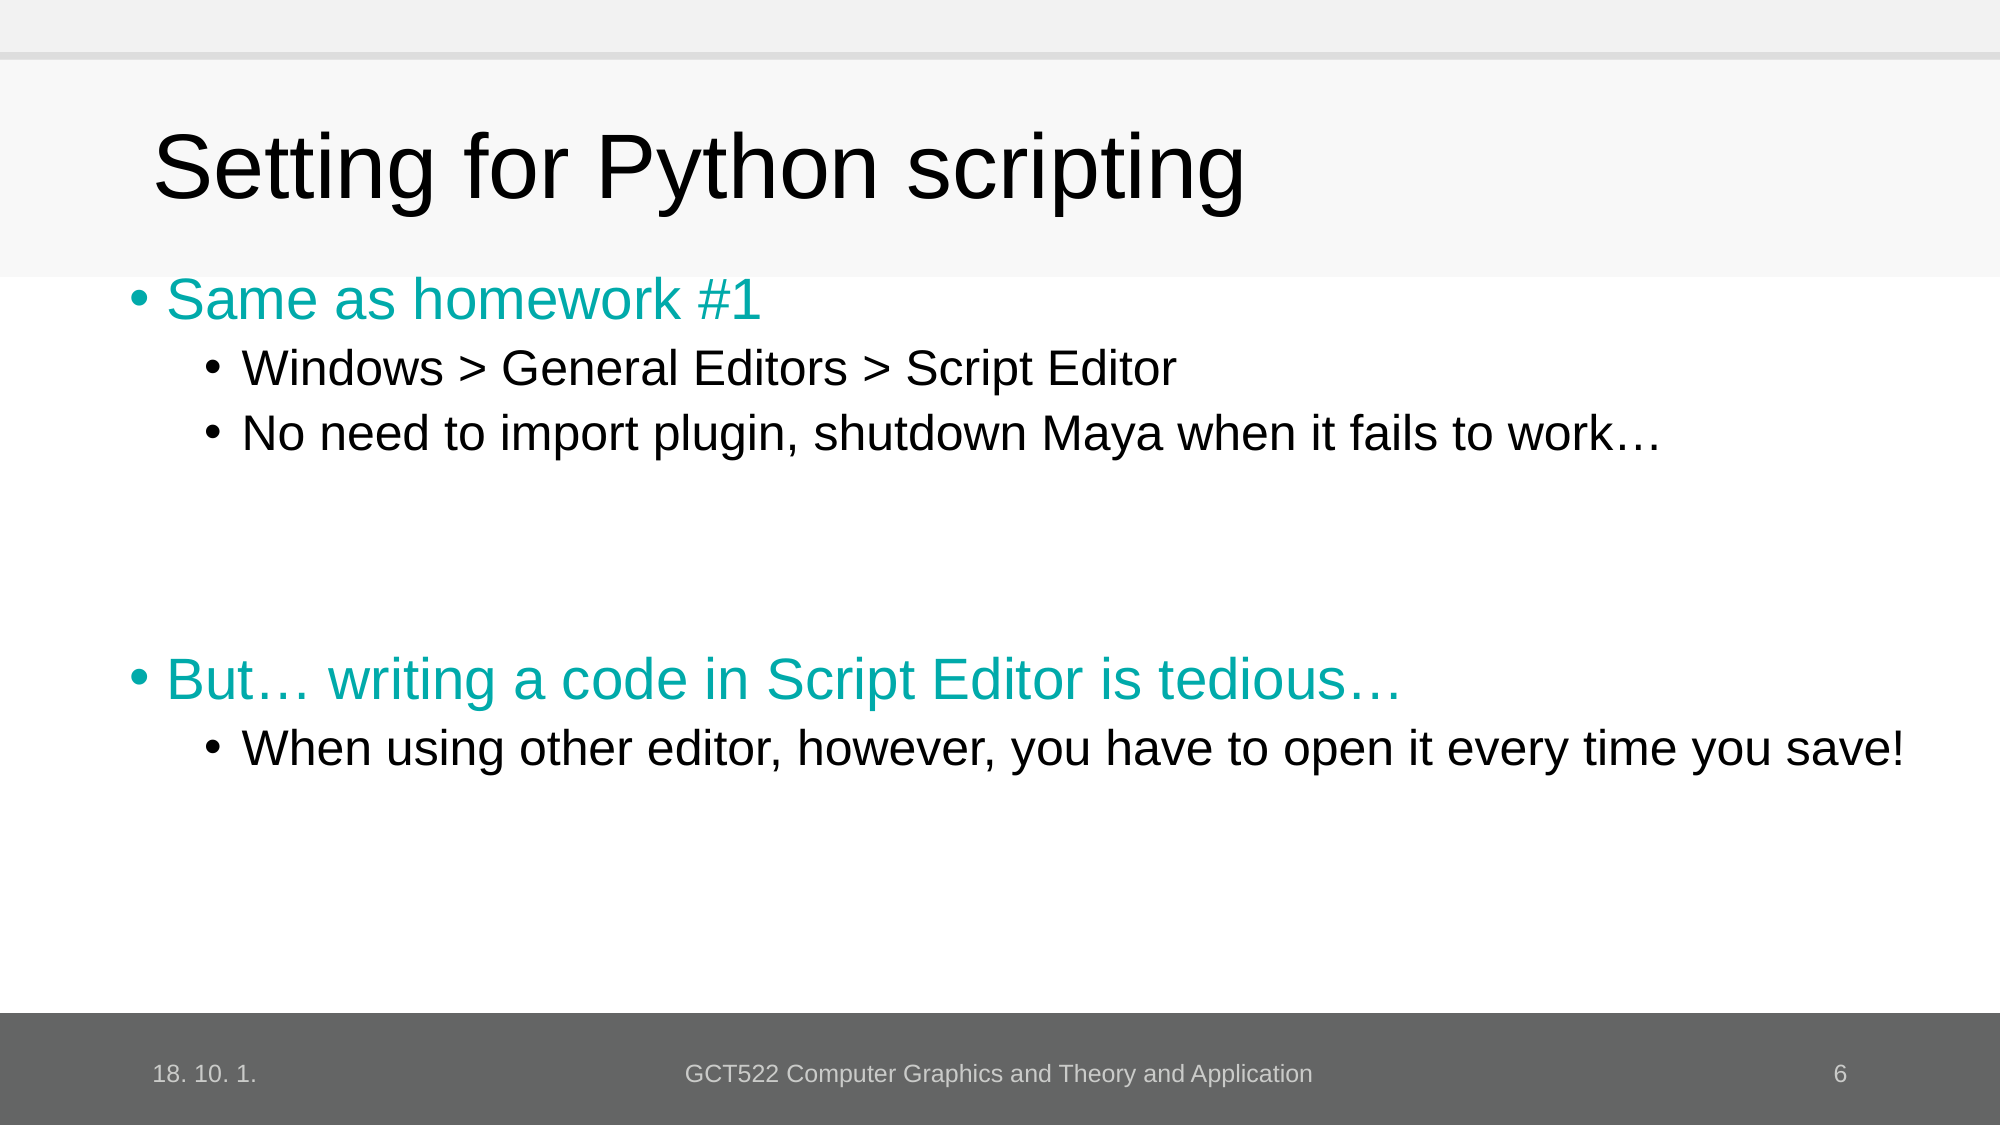

# Setting for Python scripting
Same as homework #1
Windows > General Editors > Script Editor
No need to import plugin, shutdown Maya when it fails to work…

But… writing a code in Script Editor is tedious…
When using other editor, however, you have to open it every time you save!

18. 10. 1.
GCT522 Computer Graphics and Theory and Application
6